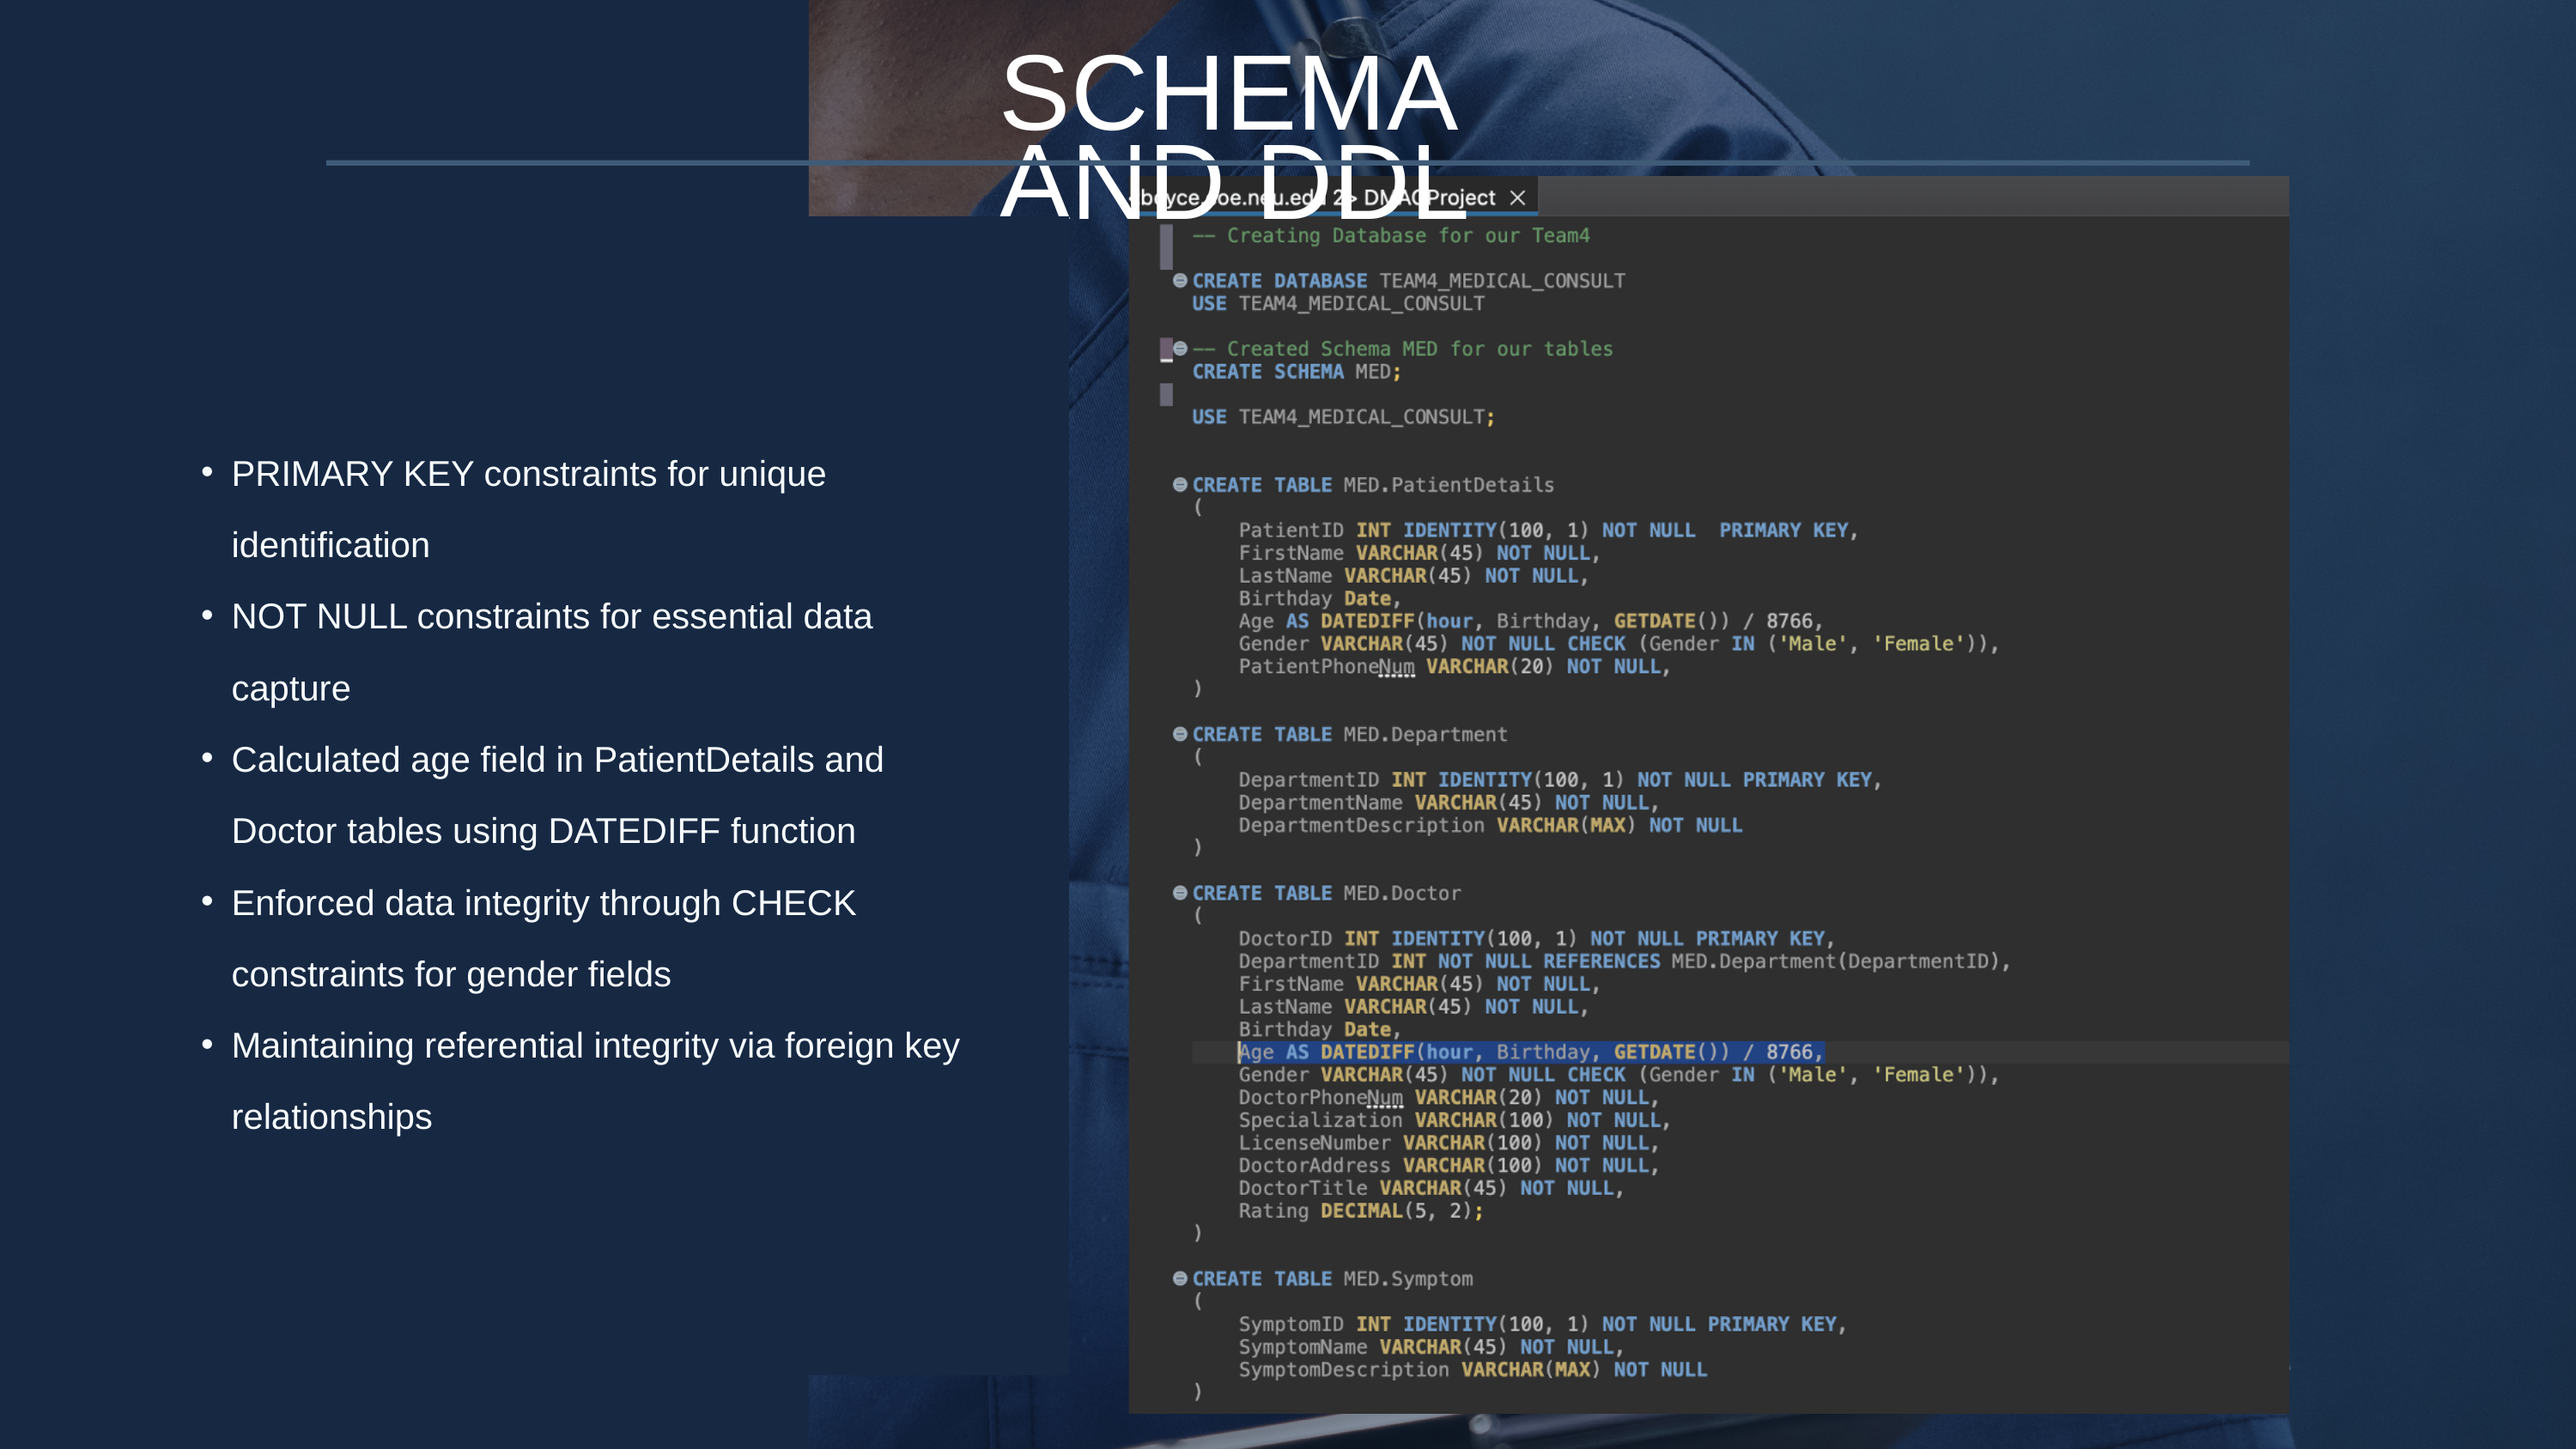

SCHEMA AND DDL

PRIMARY KEY constraints for unique identification
NOT NULL constraints for essential data capture
Calculated age field in PatientDetails and Doctor tables using DATEDIFF function
Enforced data integrity through CHECK constraints for gender fields
Maintaining referential integrity via foreign key relationships